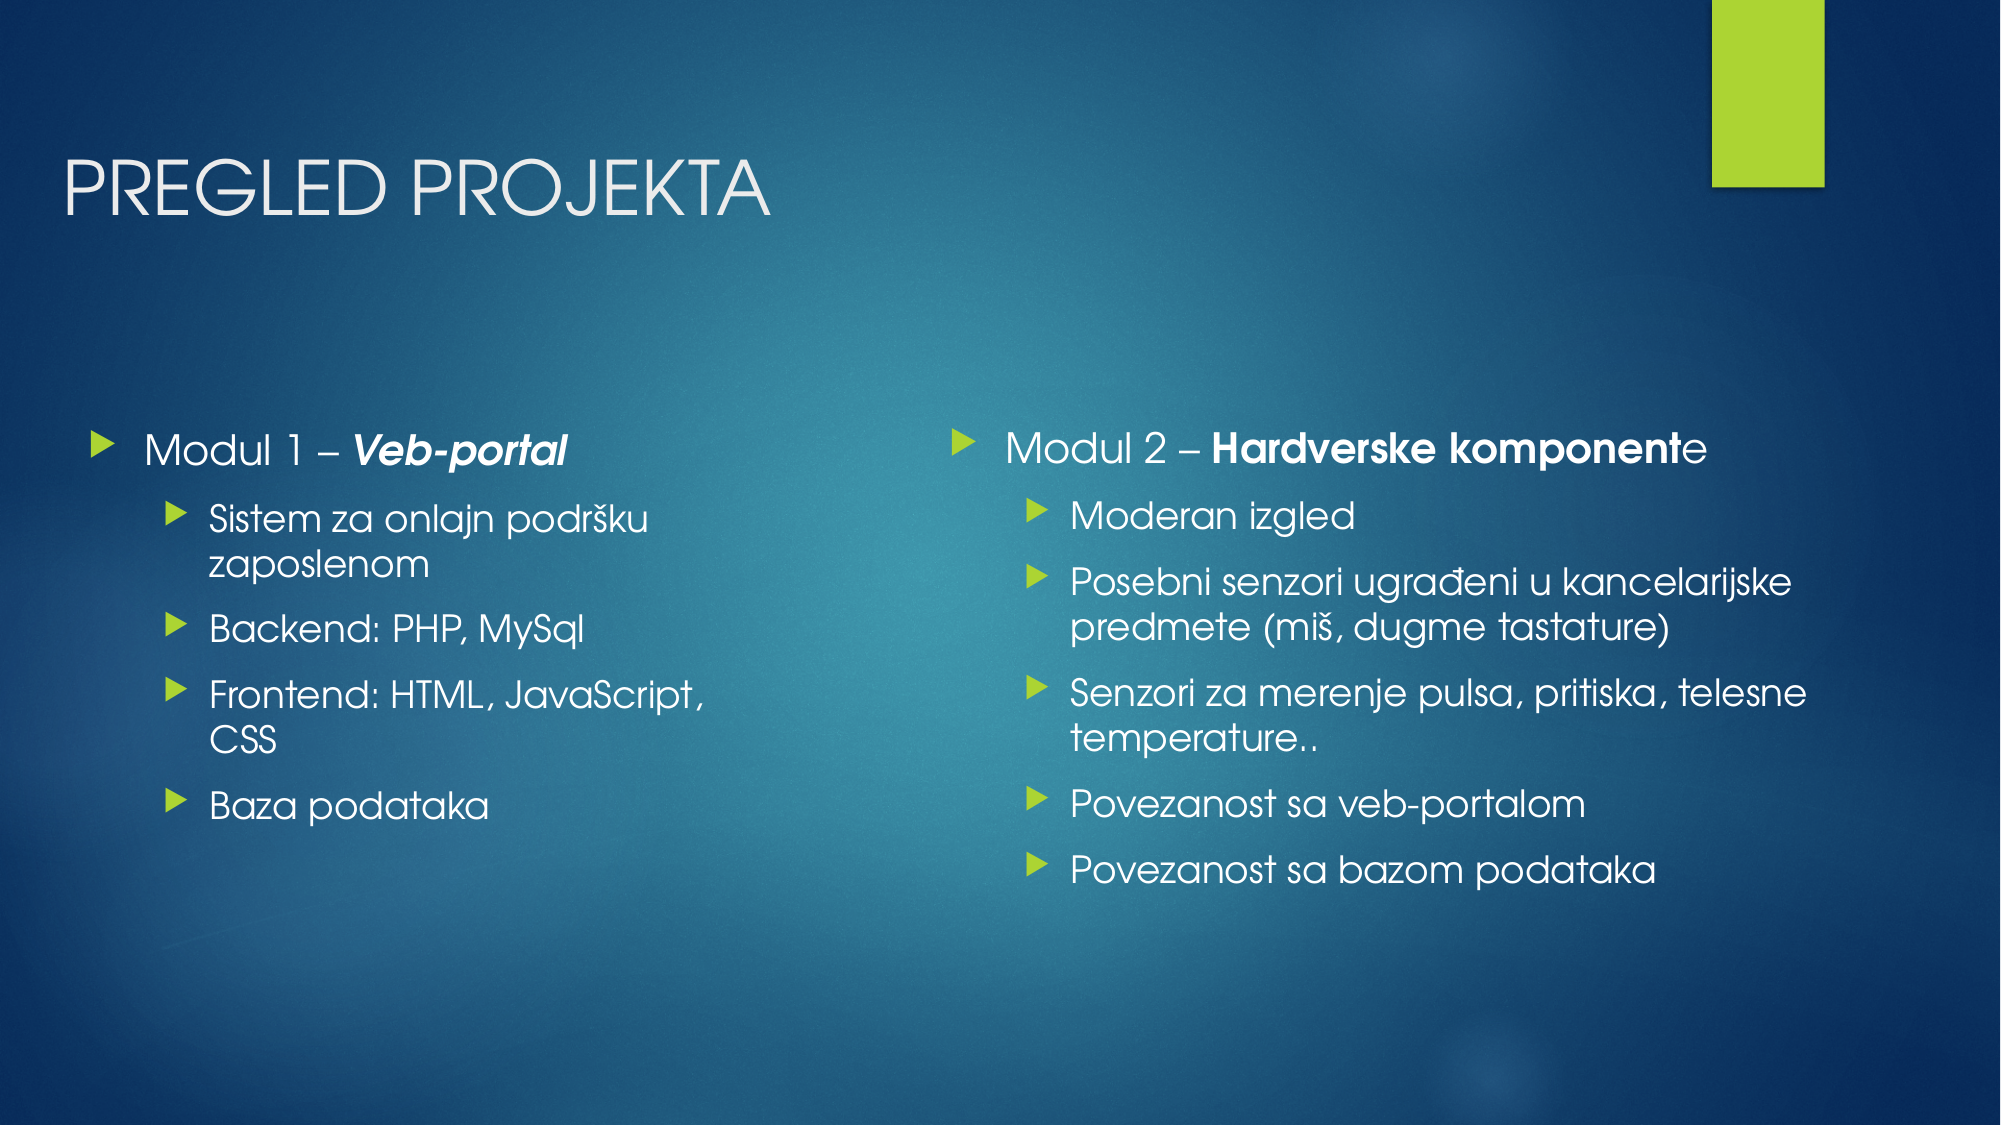

# PREGLED PROJEKTA
Modul 2 – Hardverske komponente
Moderan izgled
Posebni senzori ugrađeni u kancelarijske predmete (miš, dugme tastature)
Senzori za merenje pulsa, pritiska, telesne temperature..
Povezanost sa veb-portalom
Povezanost sa bazom podataka
Modul 1 – Veb-portal
Sistem za onlajn podršku zaposlenom
Backend: PHP, MySql
Frontend: HTML, JavaScript, CSS
Baza podataka